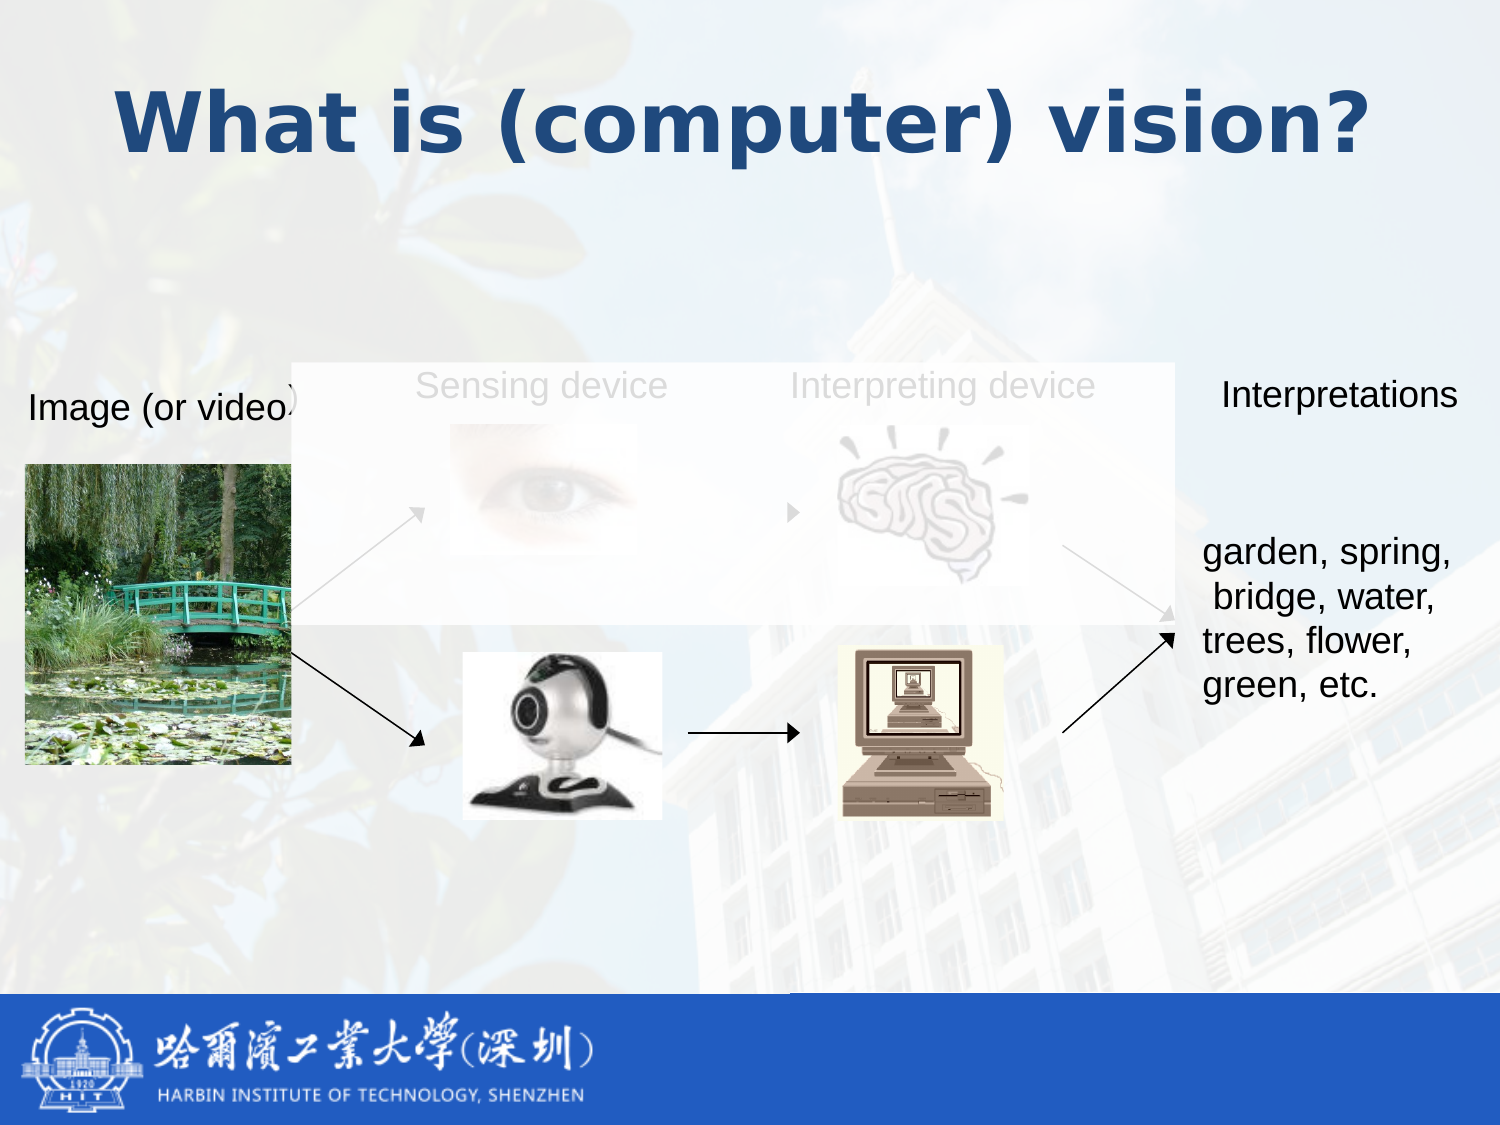

# What is (computer) vision?

Interpretations

garden, spring,  bridge, water,  trees, flower,  green, etc.
)	Sensing device	Interpreting device
Image (or video